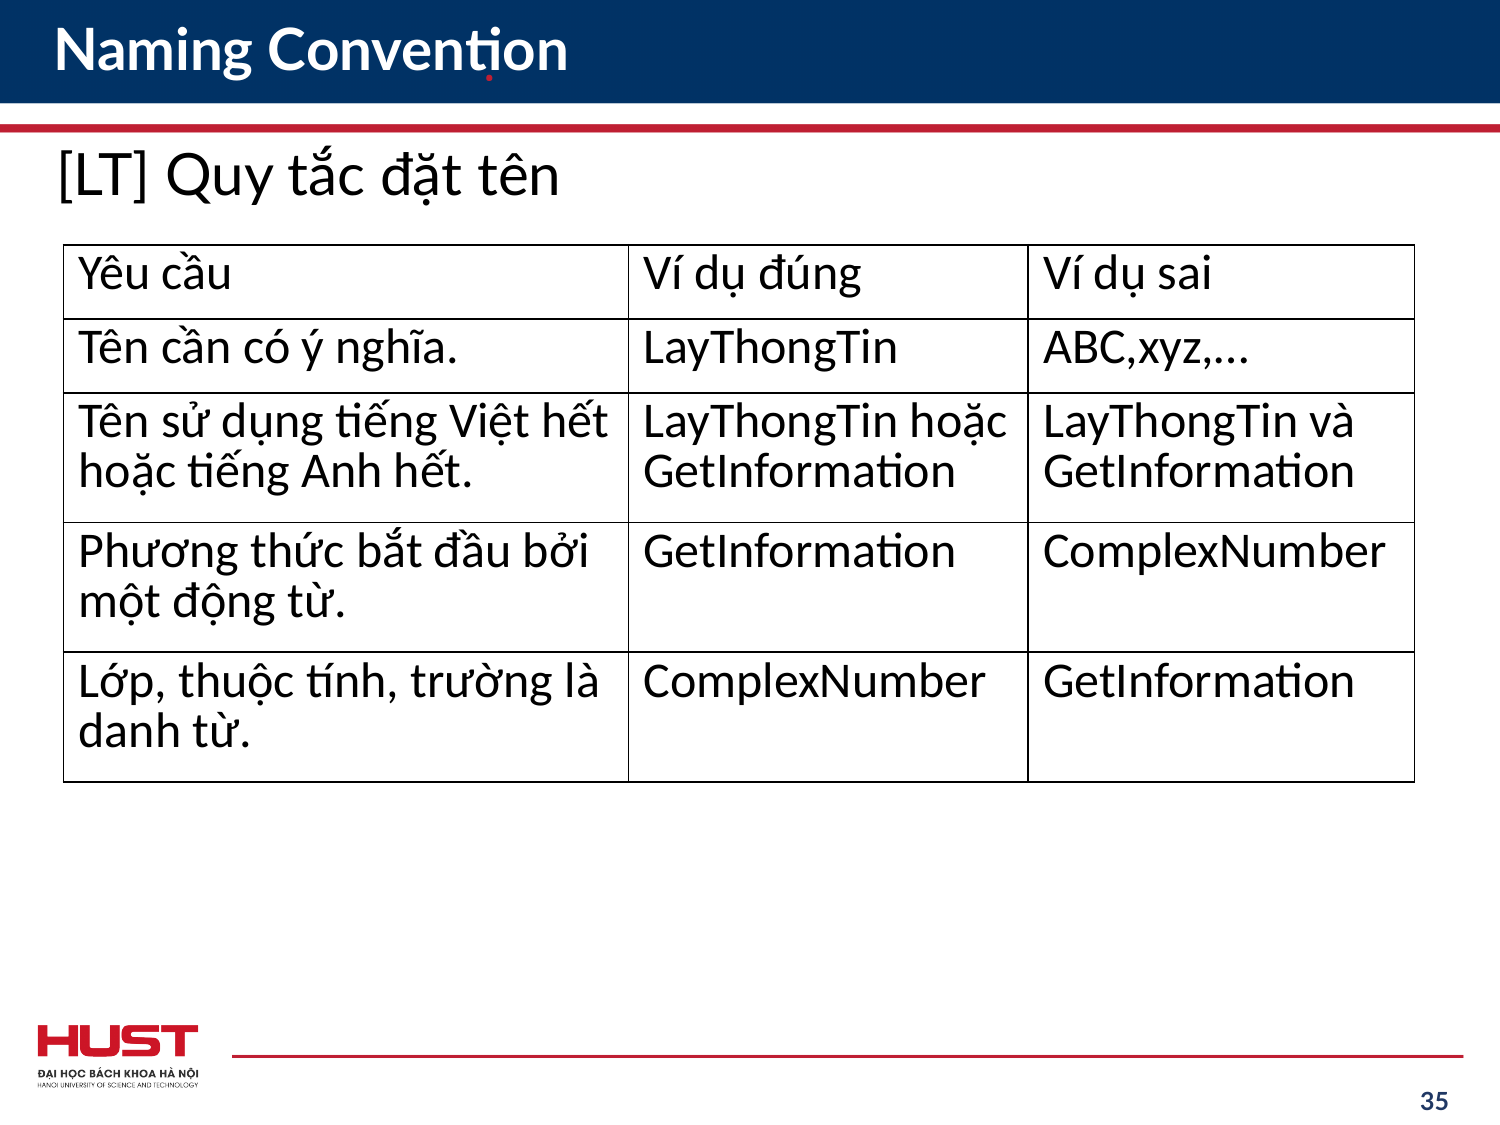

# Naming Convention
[LT] Quy tắc đặt tên
| Yêu cầu | Ví dụ đúng | Ví dụ sai |
| --- | --- | --- |
| Tên cần có ý nghĩa. | LayThongTin | ABC,xyz,… |
| Tên sử dụng tiếng Việt hết hoặc tiếng Anh hết. | LayThongTin hoặc GetInformation | LayThongTin và GetInformation |
| Phương thức bắt đầu bởi một động từ. | GetInformation | ComplexNumber |
| Lớp, thuộc tính, trường là danh từ. | ComplexNumber | GetInformation |
35